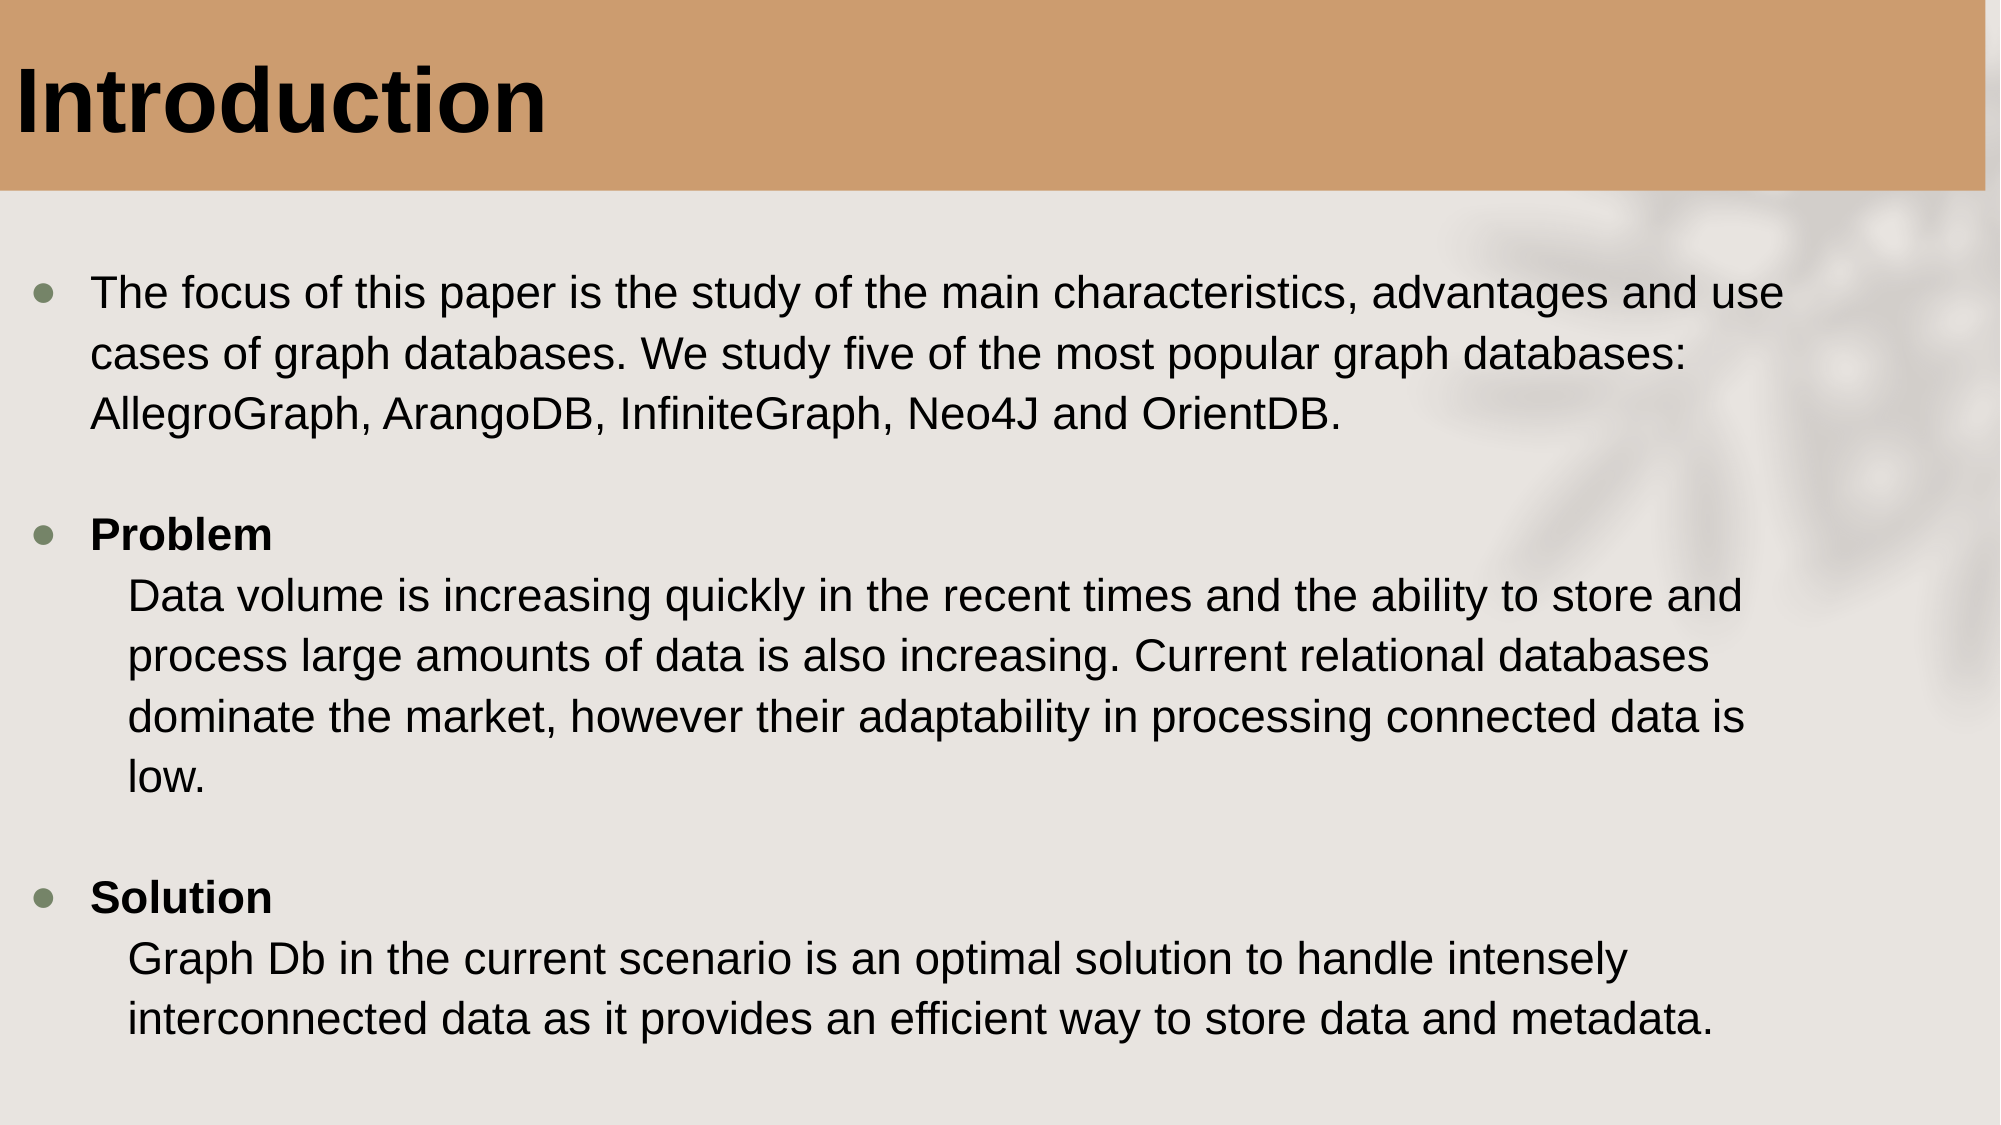

# Introduction
The focus of this paper is the study of the main characteristics, advantages and use cases of graph databases. We study five of the most popular graph databases: AllegroGraph, ArangoDB, InfiniteGraph, Neo4J and OrientDB.

Problem
Data volume is increasing quickly in the recent times and the ability to store and process large amounts of data is also increasing. Current relational databases dominate the market, however their adaptability in processing connected data is low.

Solution
Graph Db in the current scenario is an optimal solution to handle intensely interconnected data as it provides an efficient way to store data and metadata.